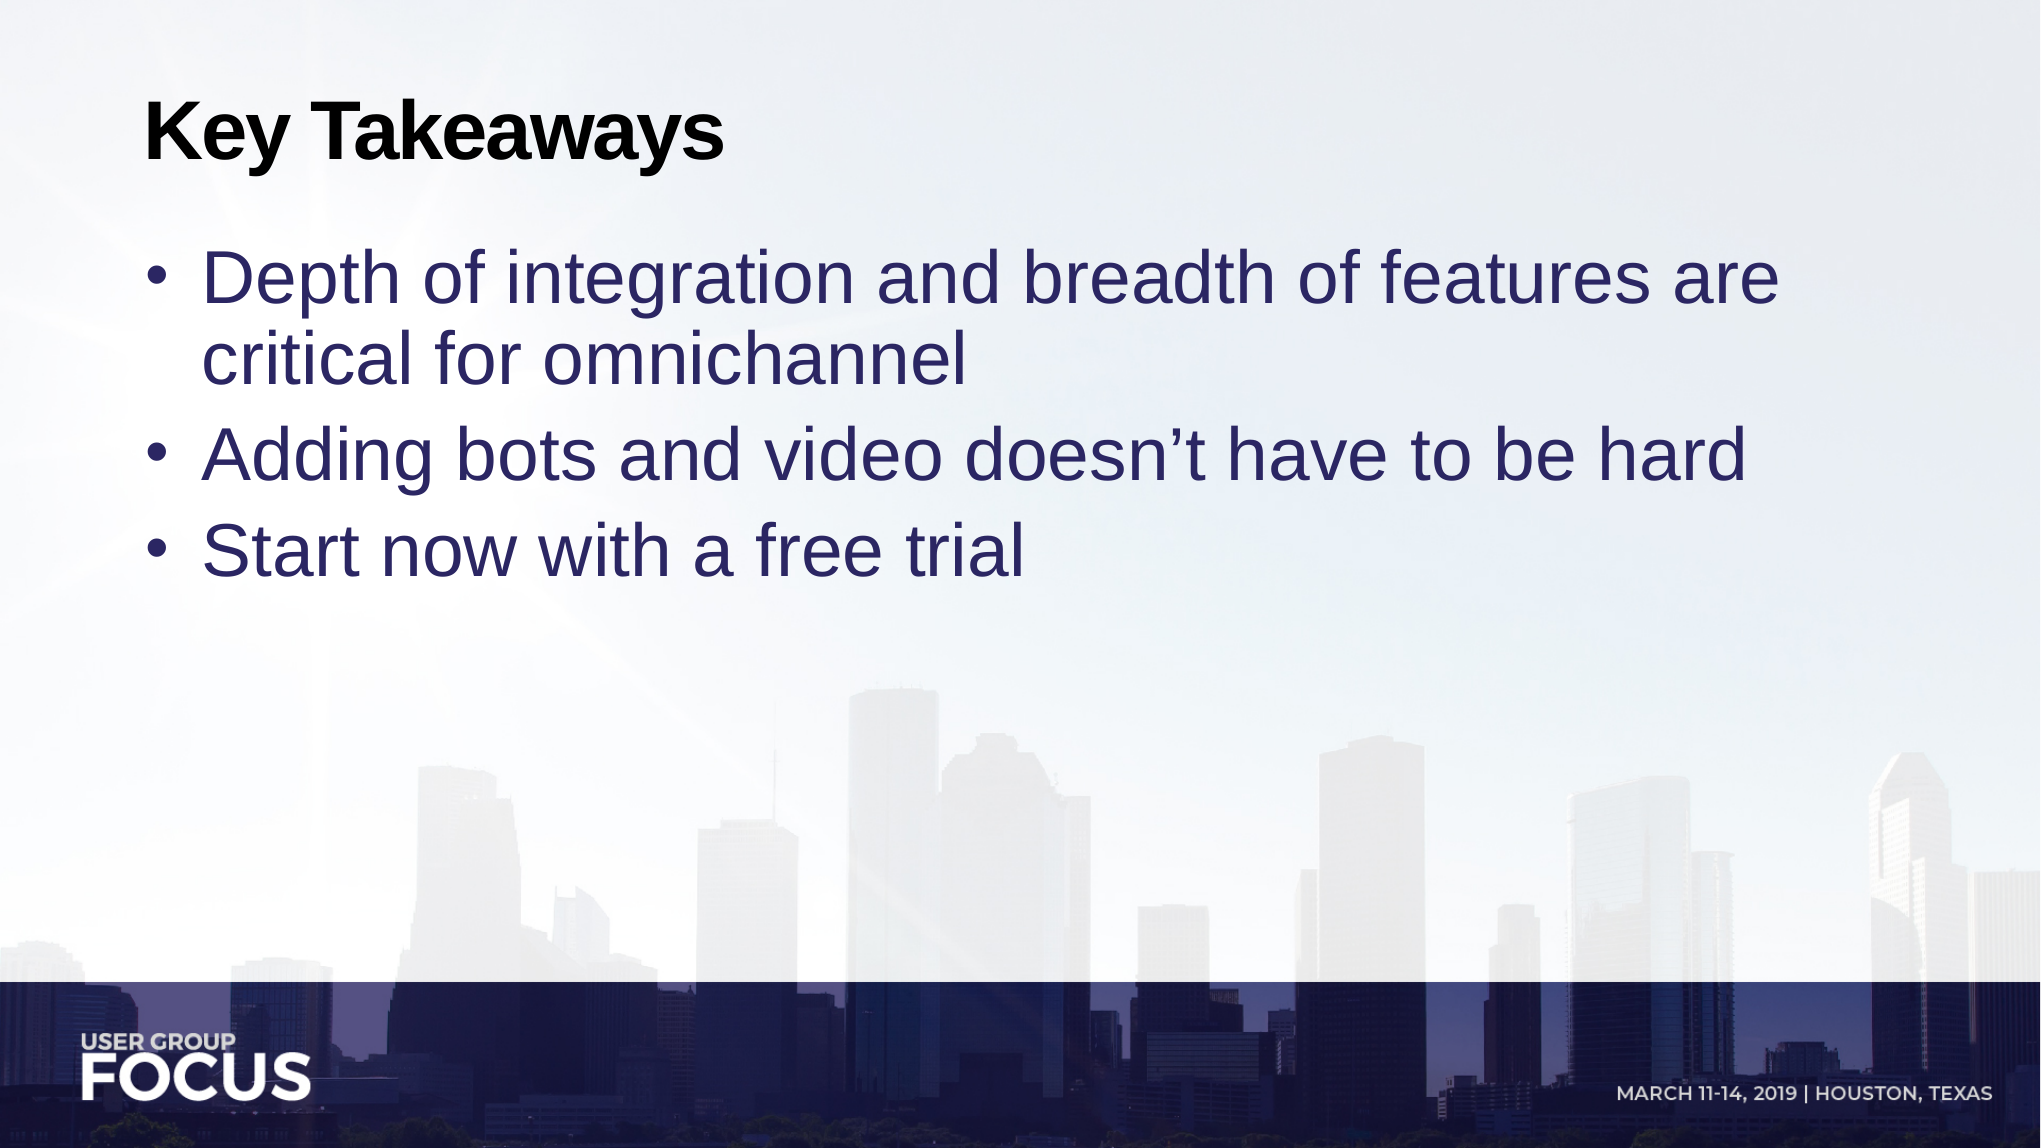

# Key Takeaways
Depth of integration and breadth of features are critical for omnichannel
Adding bots and video doesn’t have to be hard
Start now with a free trial